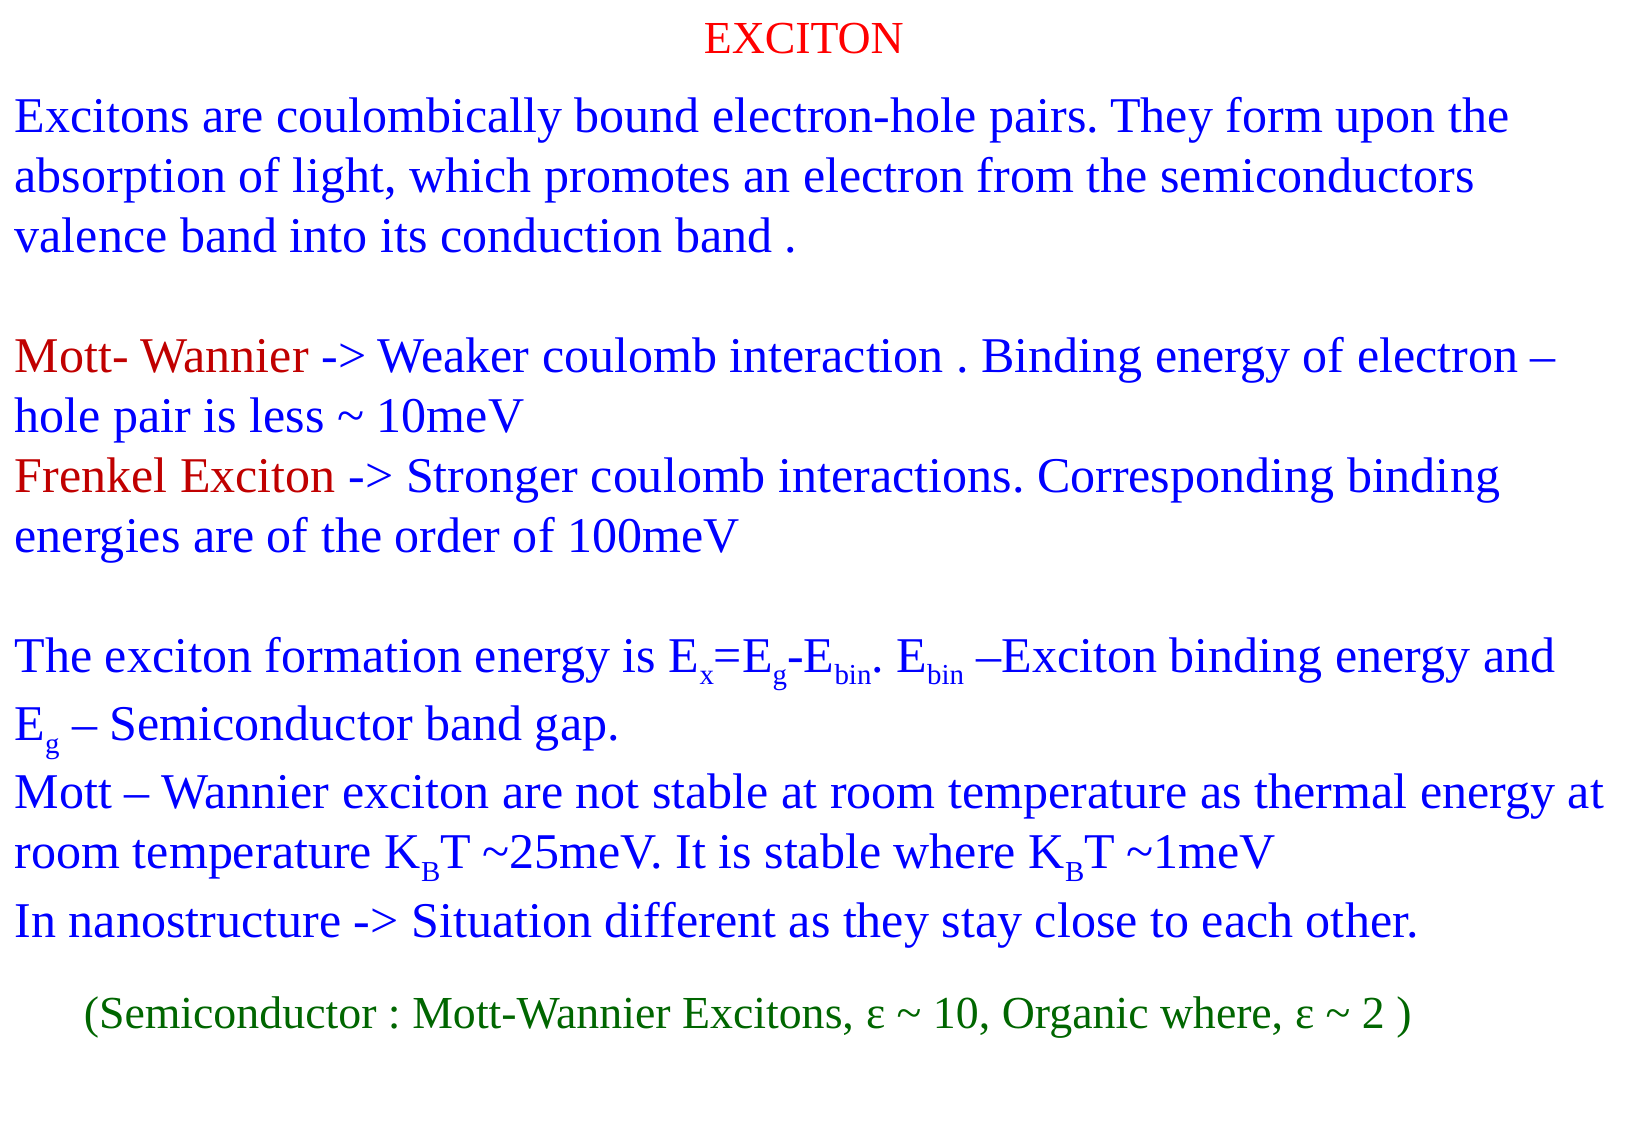

EXCITON
Excitons are coulombically bound electron-hole pairs. They form upon the absorption of light, which promotes an electron from the semiconductors valence band into its conduction band .

Mott- Wannier -> Weaker coulomb interaction . Binding energy of electron – hole pair is less ~ 10meV
Frenkel Exciton -> Stronger coulomb interactions. Corresponding binding energies are of the order of 100meV

The exciton formation energy is Ex=Eg-Ebin. Ebin –Exciton binding energy and Eg – Semiconductor band gap.
Mott – Wannier exciton are not stable at room temperature as thermal energy at room temperature KBT ~25meV. It is stable where KBT ~1meV
In nanostructure -> Situation different as they stay close to each other.
(Semiconductor : Mott-Wannier Excitons, ε ~ 10, Organic where, ε ~ 2 )

82